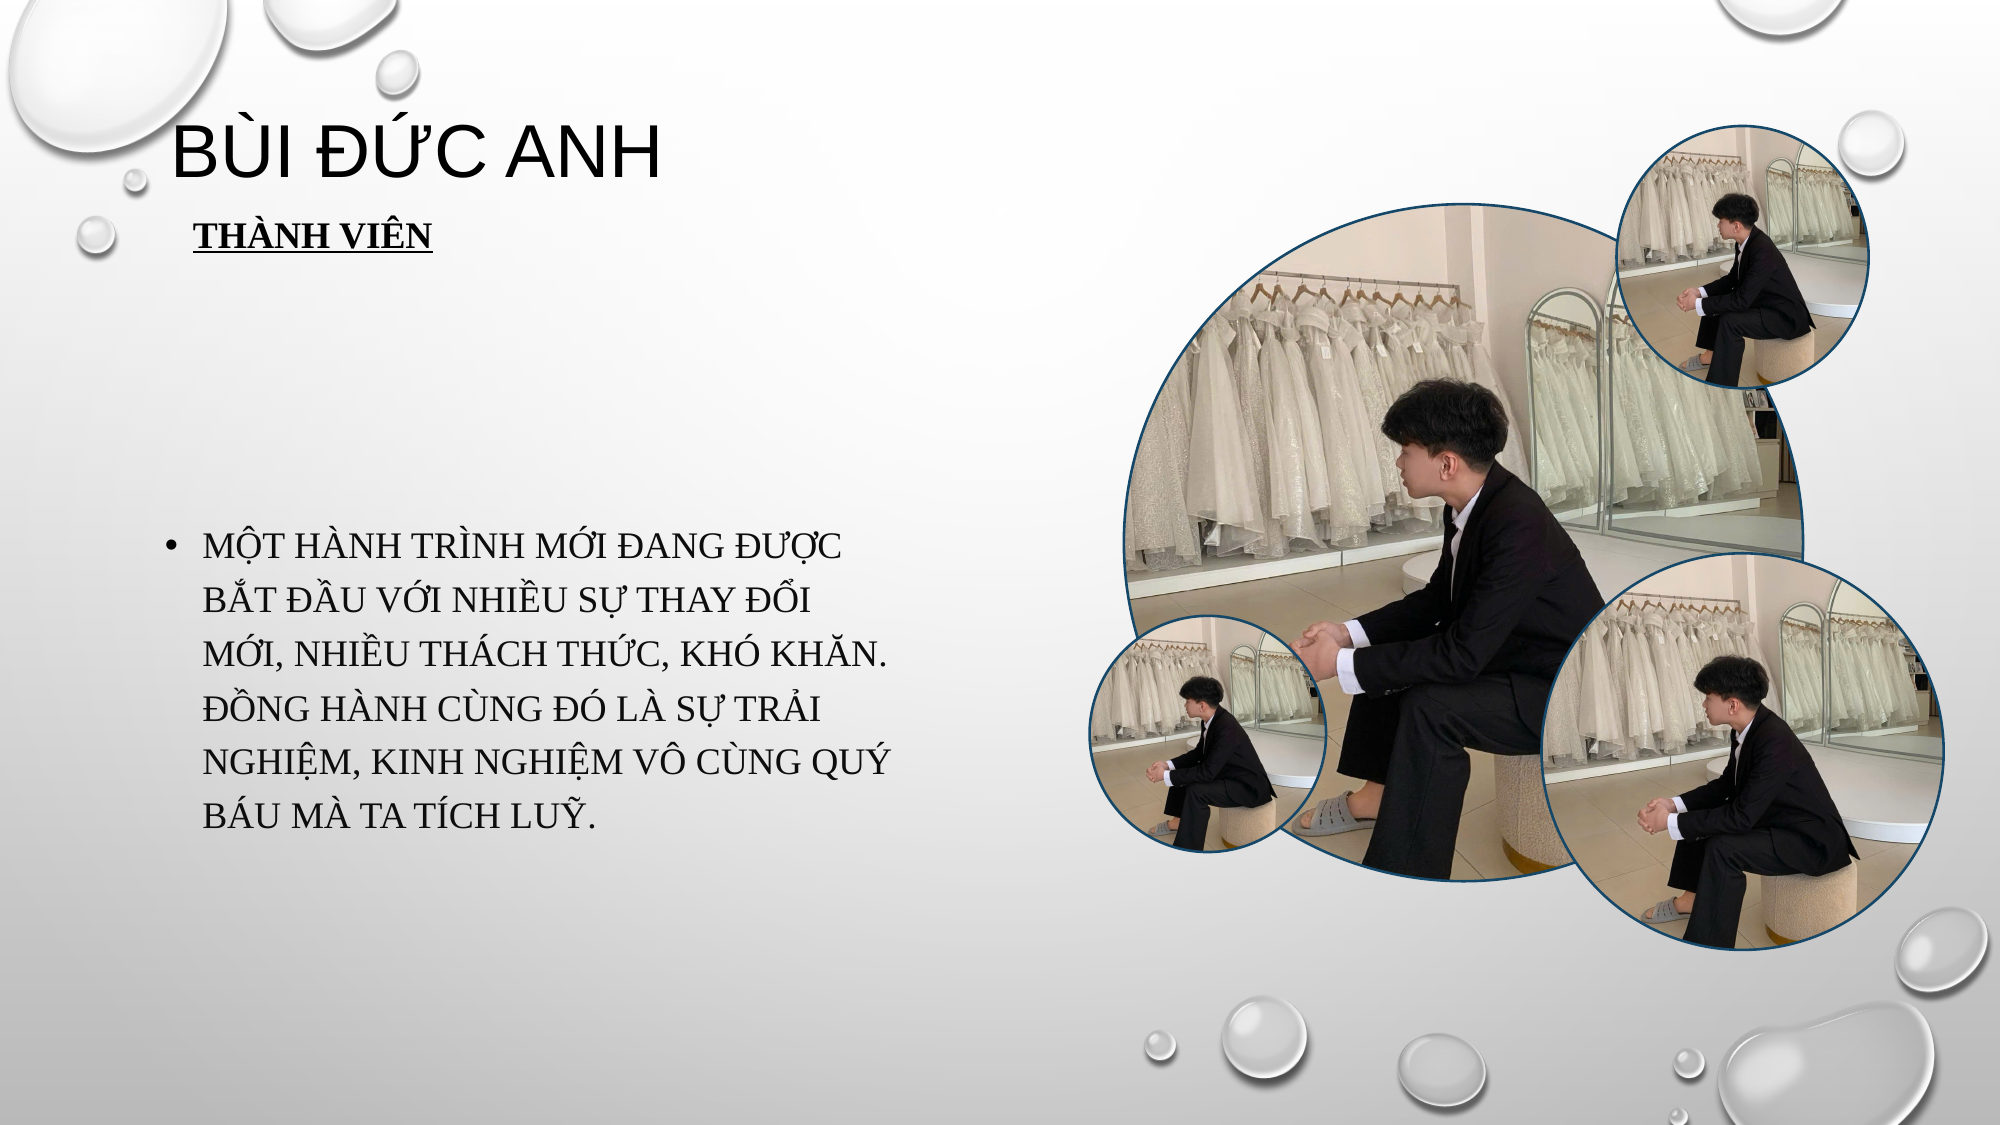

# Bùi Đức anh

THÀNH VIÊN
Một hành trình mới đang được bắt đầu với nhiều sự thay đổi mới, nhiều thách thức, khó khăn. Đồng hành cùng đó là sự trải nghiệm, kinh nghiệm vô cùng quý báu mà ta tích luỹ.